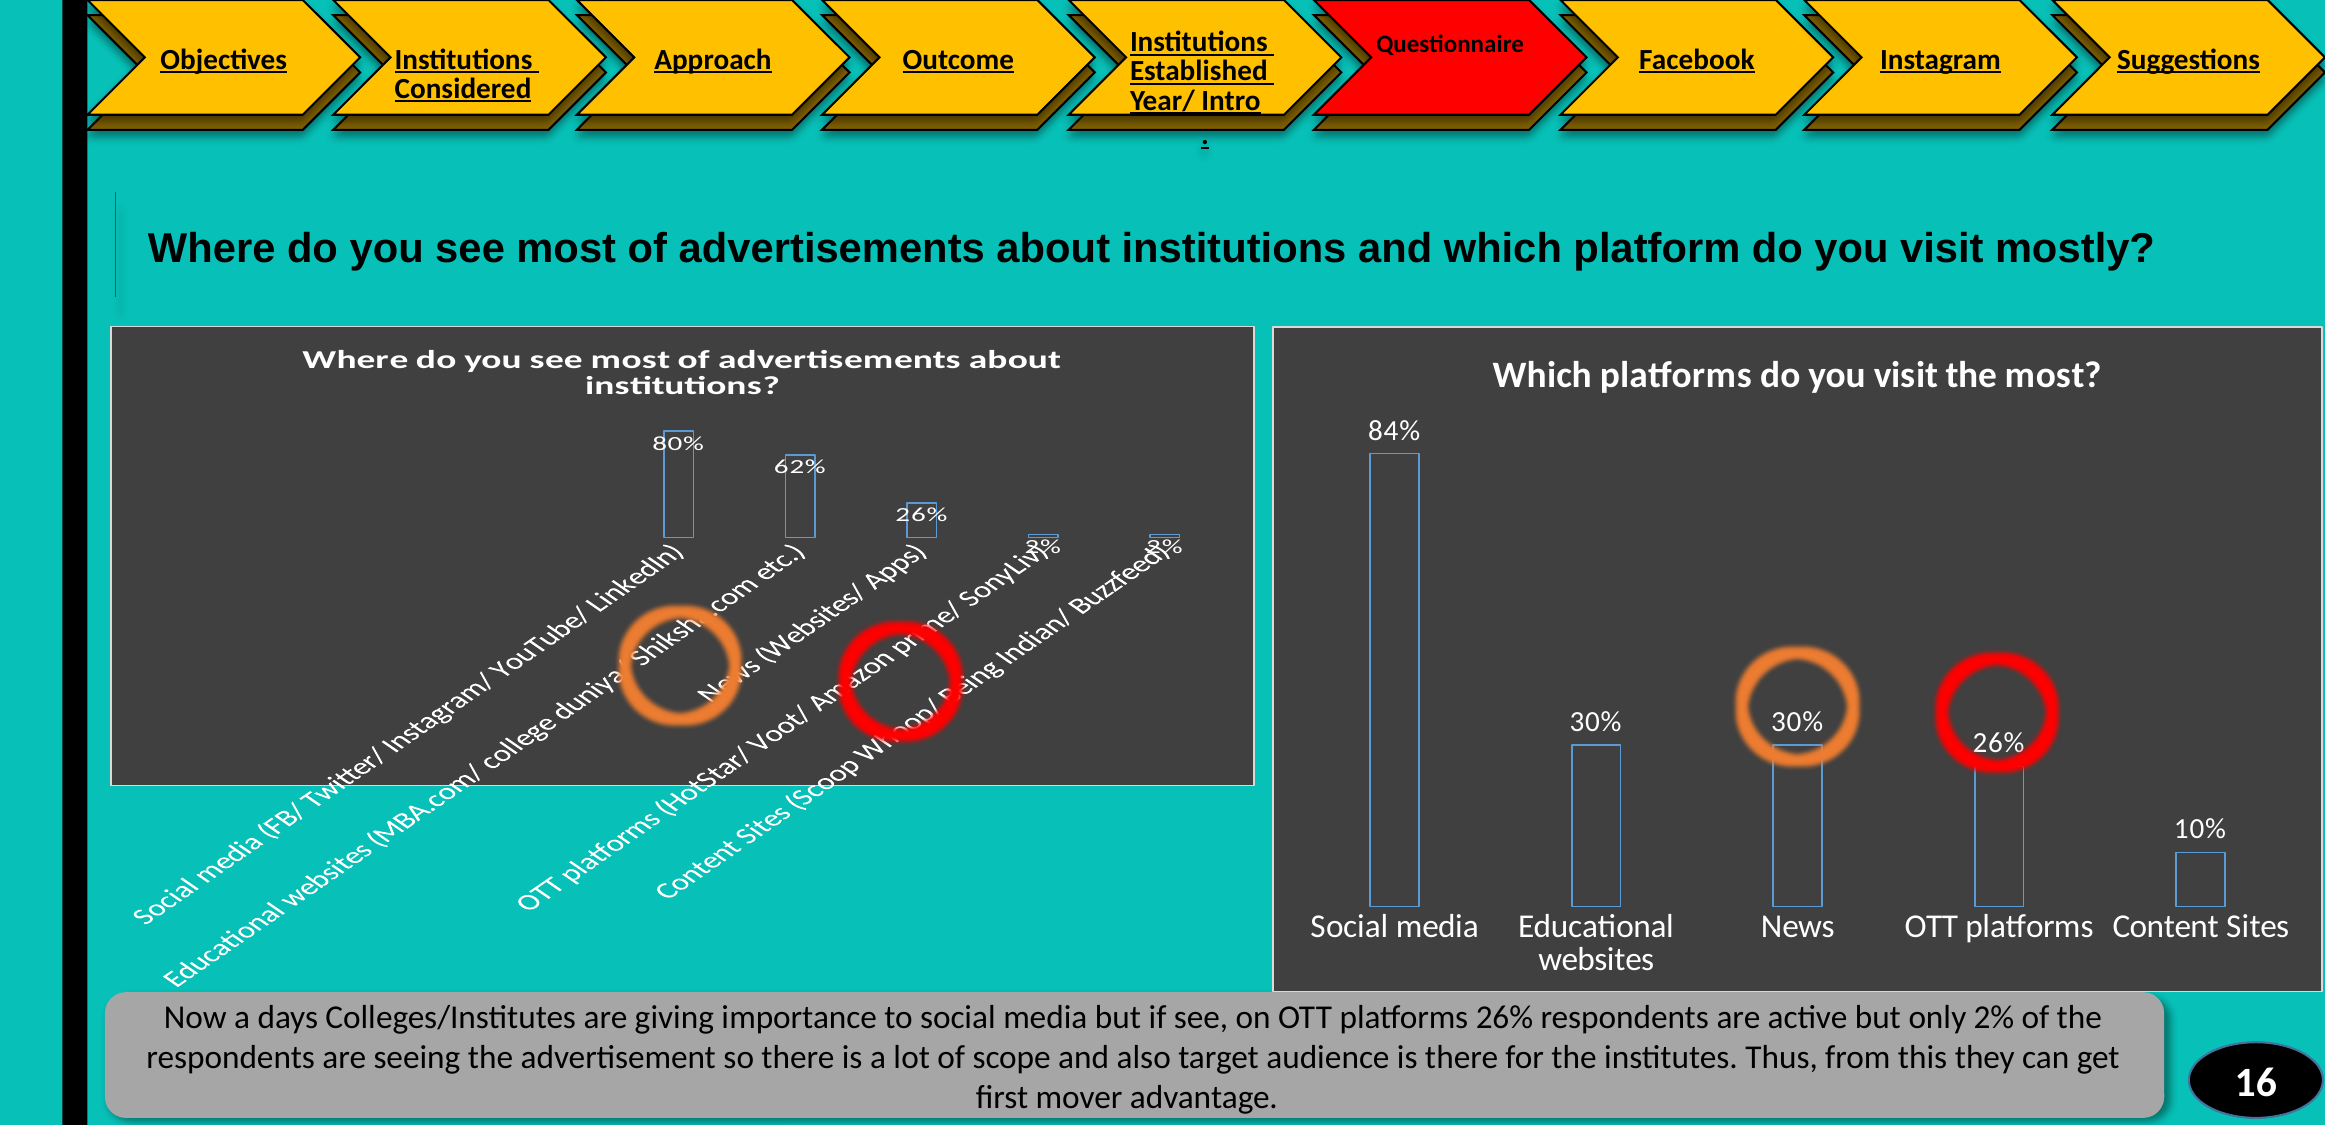

Facebook

Instagram

Suggestions

Objectives

Institutions Considered

Approach

Outcome

Institutions Established Year/ Intro.

Questionnaire

Where do you see most of advertisements about institutions and which platform do you visit mostly?

### Chart: Where do you see most of advertisements about institutions?

| Category |  |
|---|---|
| Social media (FB/ Twitter/ Instagram/ YouTube/ LinkedIn) | 80.0 |
| Educational websites (MBA.com/ college duniya/ Shiksha.com etc.) | 62.0 |
| News (Websites/ Apps) | 26.0 |
| OTT platforms (HotStar/ Voot/ Amazon prime/ SonyLiv) | 2.0 |
| Content Sites (Scoop Whoop/ Being Indian/ Buzzfeed) | 2.0 |

### Chart: Which platforms do you visit the most?

| Category |  |
|---|---|
| Social media | 84.0 |
| Educational websites | 30.0 |
| News | 30.0 |
| OTT platforms | 26.0 |
| Content Sites | 10.0 |

Now a days Colleges/Institutes are giving importance to social media but if see, on OTT platforms 26% respondents are active but only 2% of the respondents are seeing the advertisement so there is a lot of scope and also target audience is there for the institutes. Thus, from this they can get first mover advantage.
16